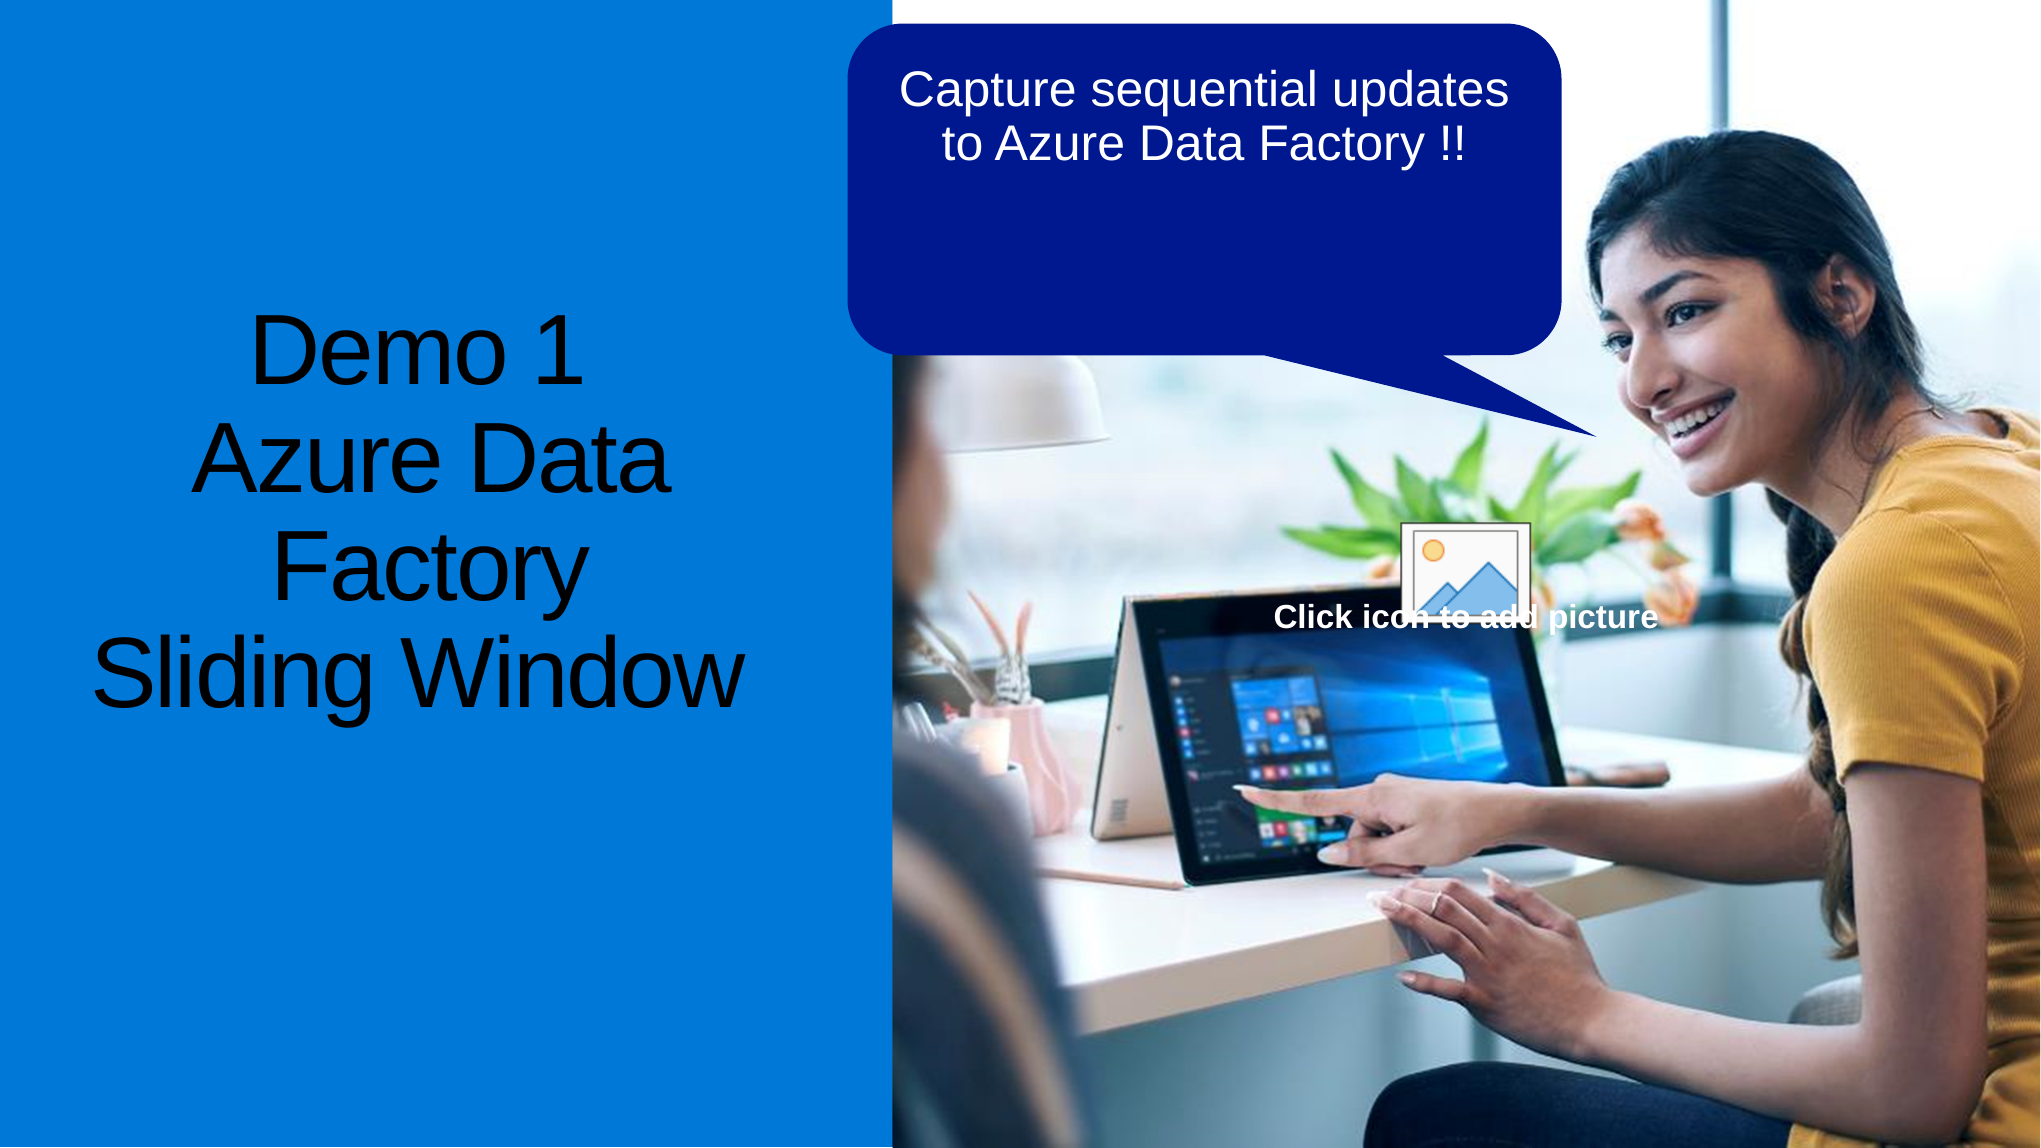

Capture sequential updates to Azure Data Factory !!
# Demo 1 Azure Data Factory Sliding Window